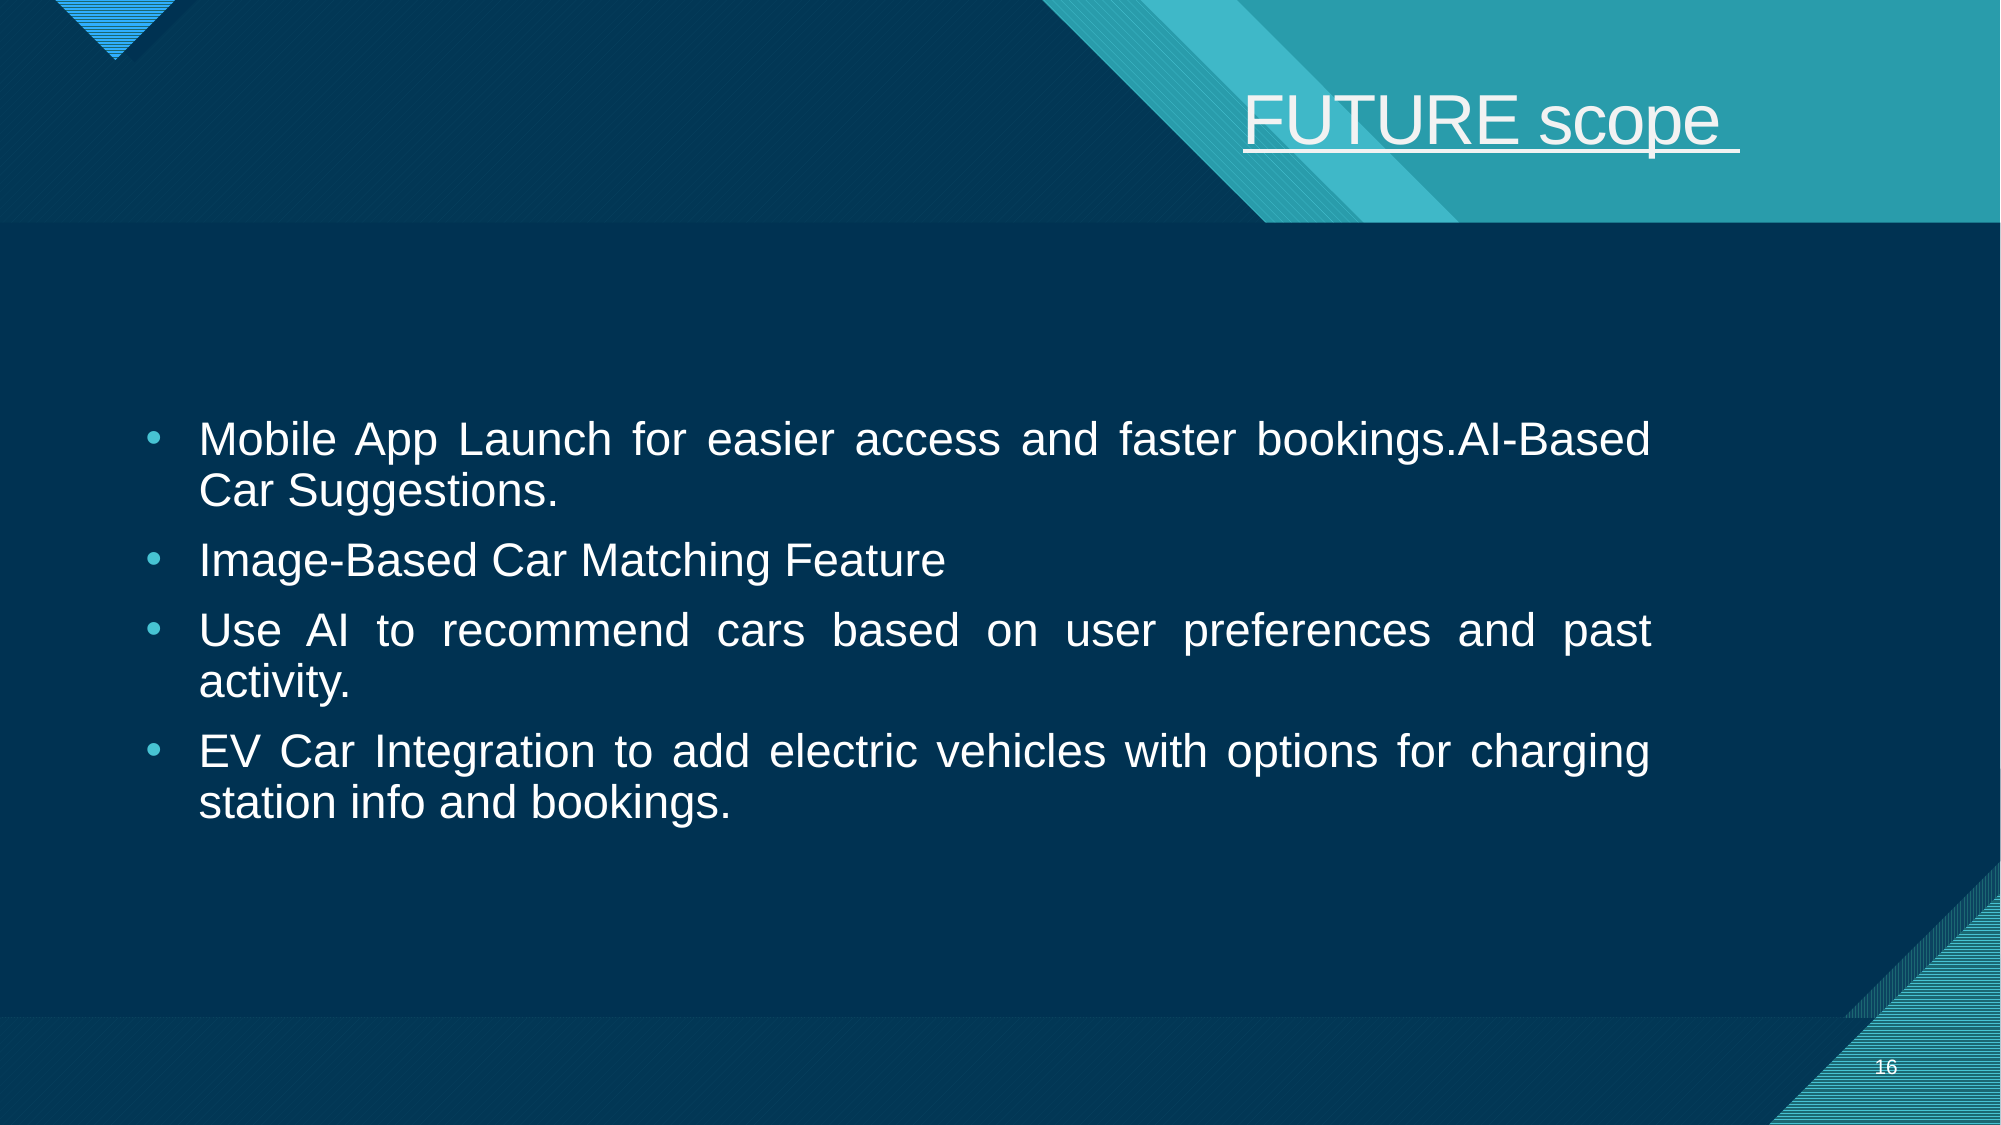

# FUTURE scope
.

Mobile App Launch for easier access and faster bookings.AI-Based Car Suggestions.
Image-Based Car Matching Feature
Use AI to recommend cars based on user preferences and past activity.
EV Car Integration to add electric vehicles with options for charging station info and bookings.

16